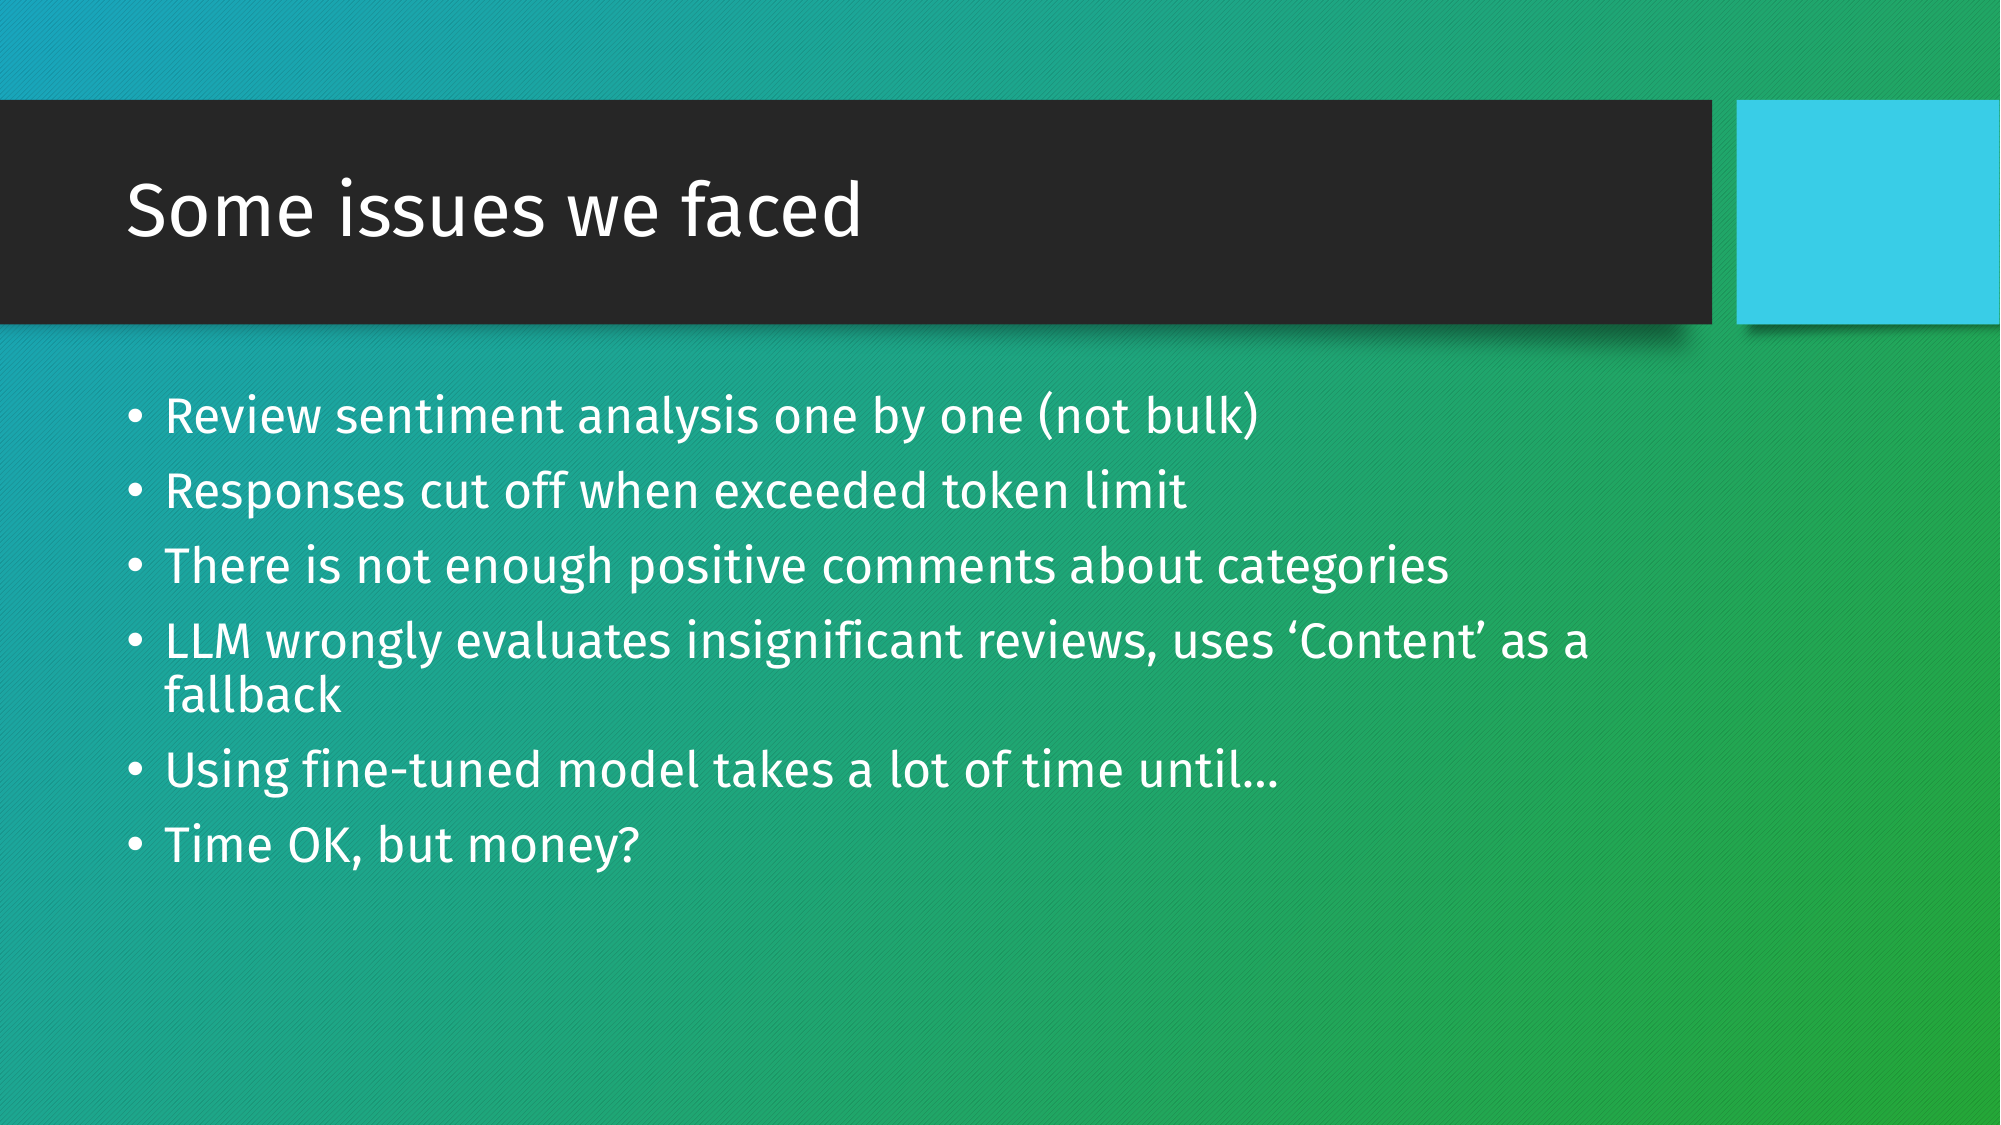

# Some issues we faced
Review sentiment analysis one by one (not bulk)
Responses cut off when exceeded token limit
There is not enough positive comments about categories
LLM wrongly evaluates insignificant reviews, uses ‘Content’ as a fallback
Using fine-tuned model takes a lot of time until…
Time OK, but money?